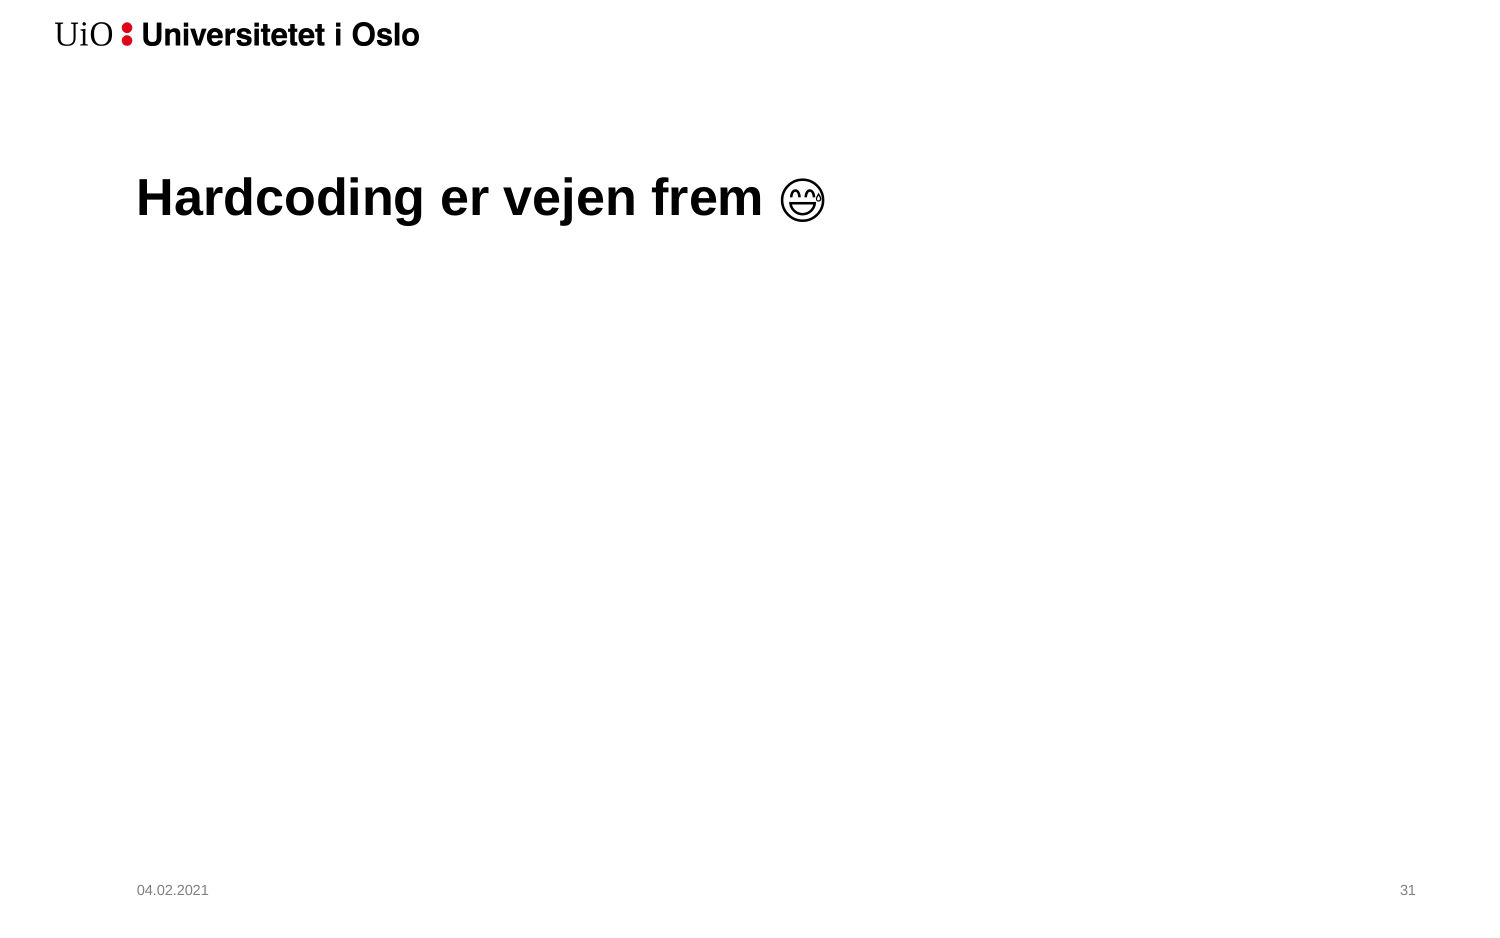

# Hardcoding er vejen frem 😅
04.02.2021
31